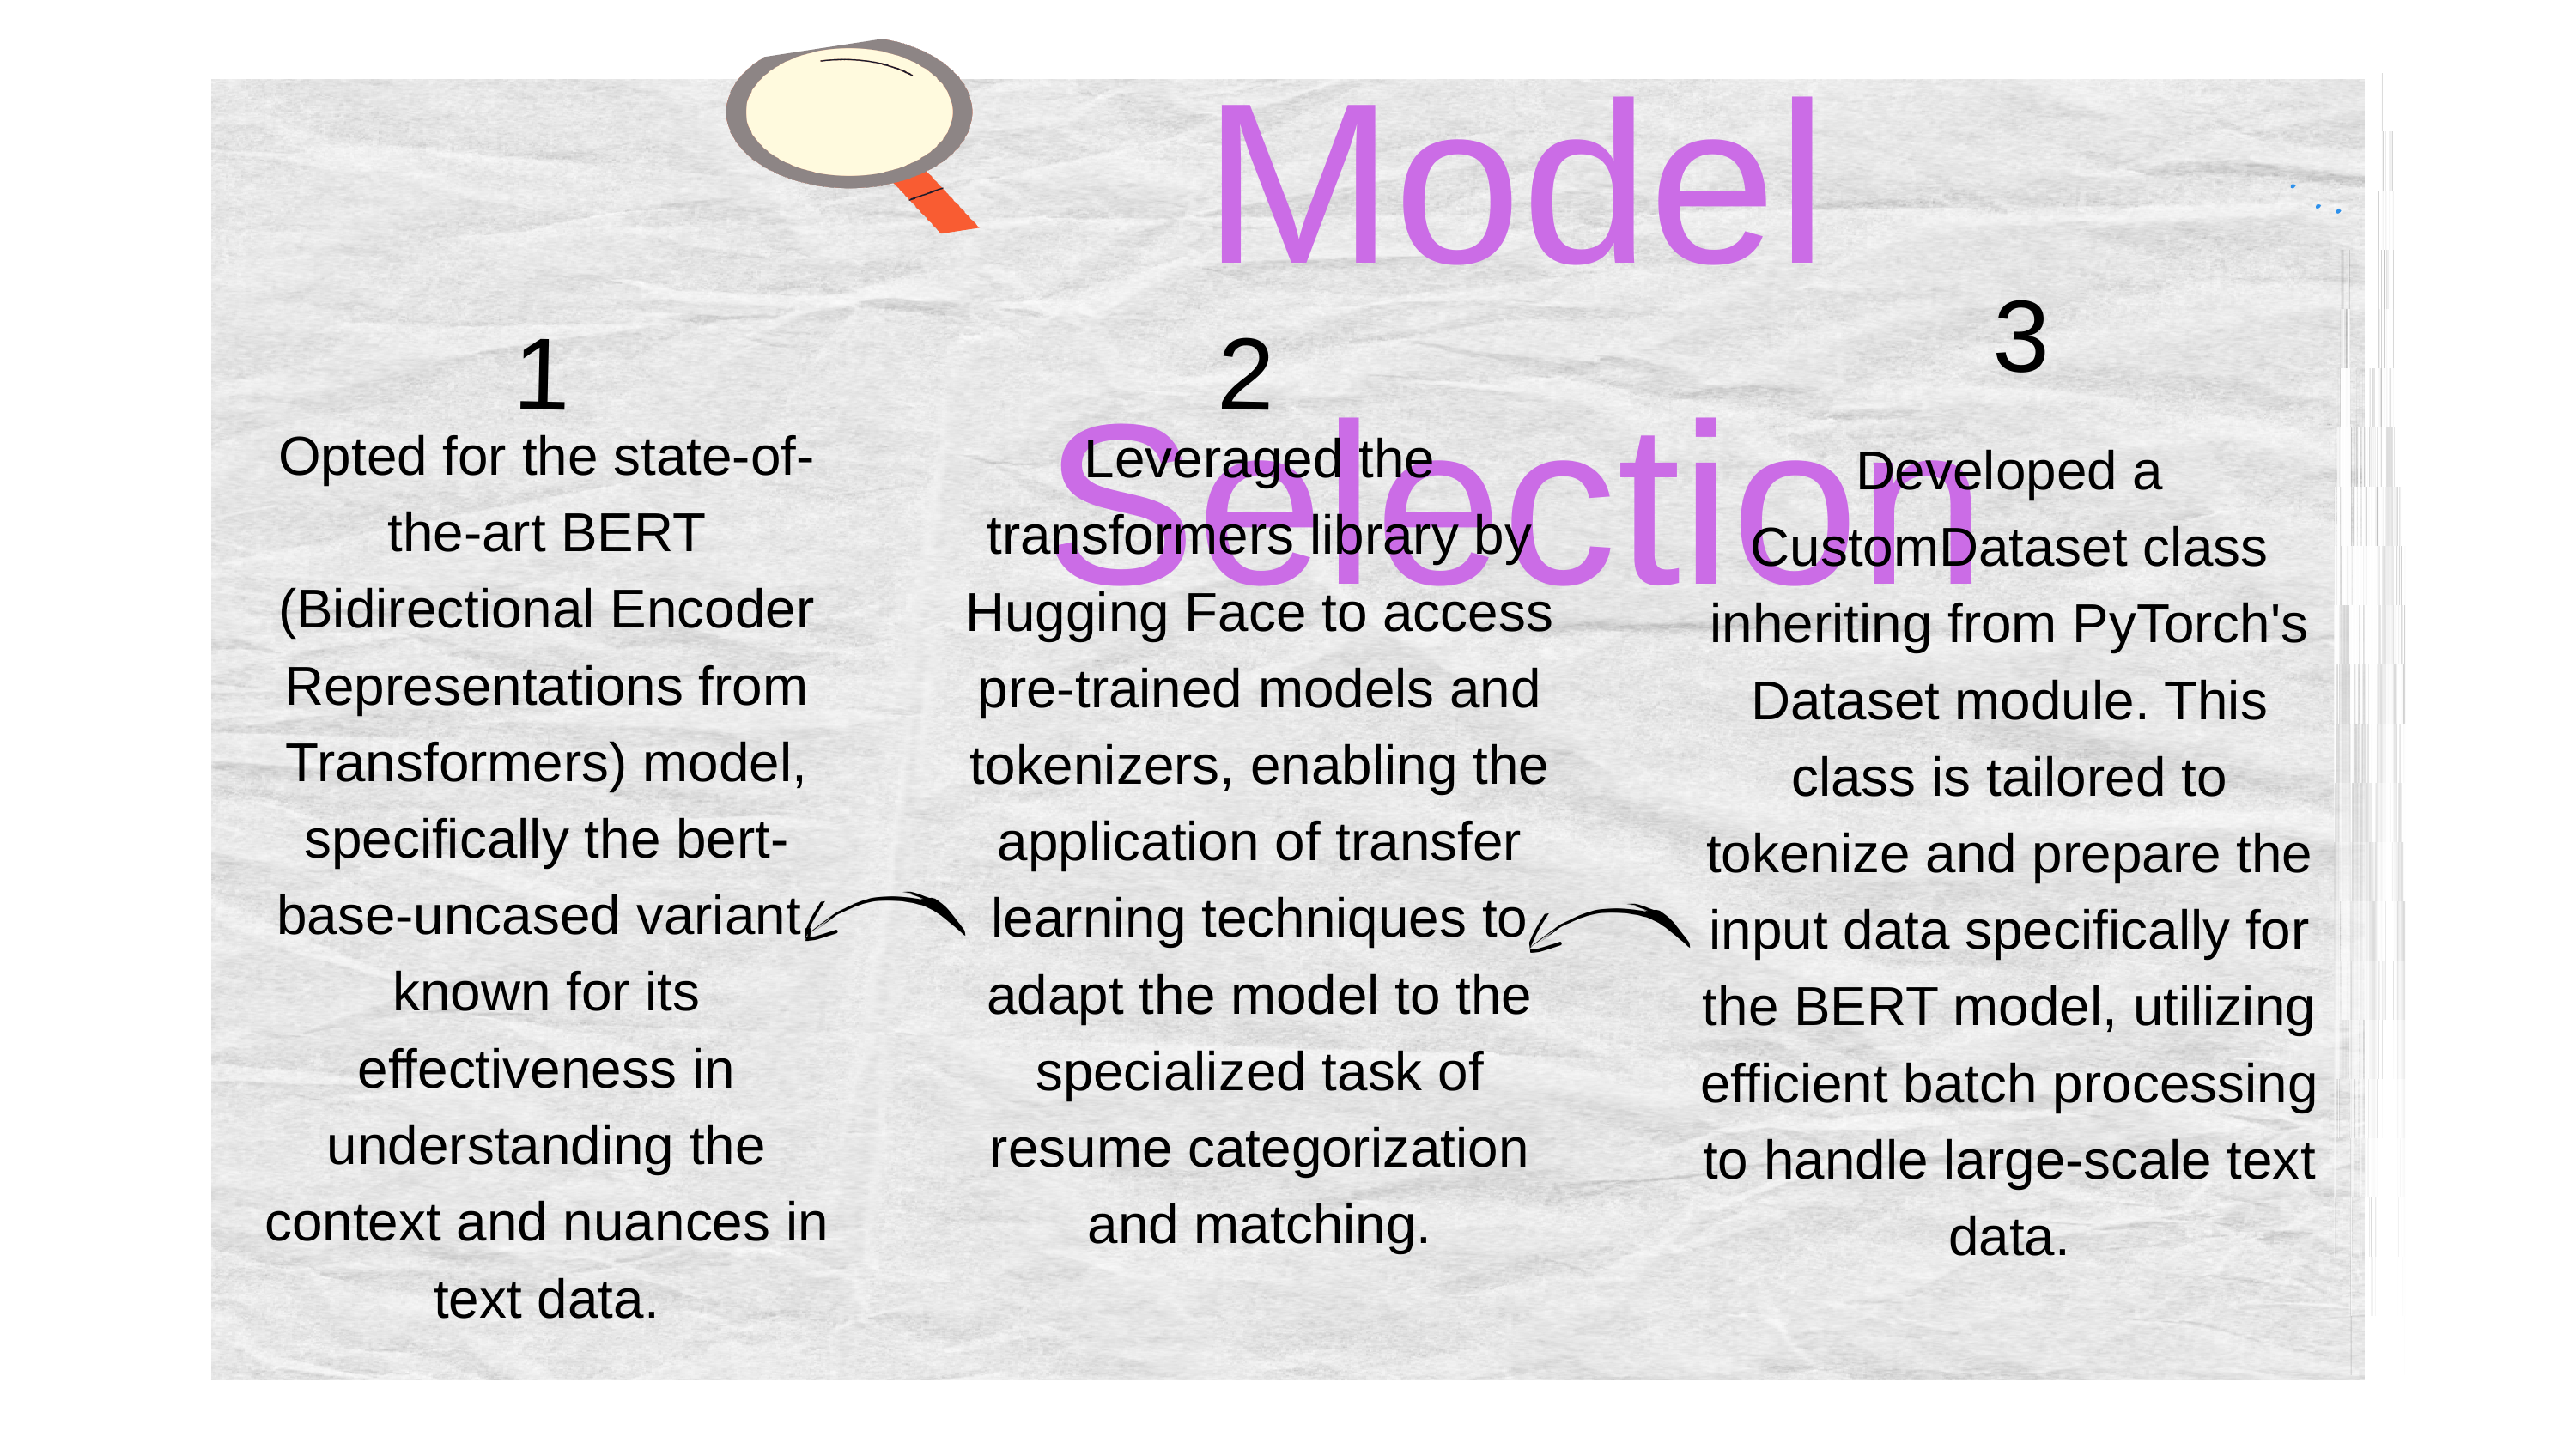

Model Selection

3
1
2
Opted for the state-of-the-art BERT (Bidirectional Encoder Representations from Transformers) model, specifically the bert-base-uncased variant, known for its effectiveness in understanding the context and nuances in text data.

Leveraged the transformers library by Hugging Face to access pre-trained models and tokenizers, enabling the application of transfer learning techniques to adapt the model to the specialized task of resume categorization and matching.

Developed a CustomDataset class inheriting from PyTorch's Dataset module. This class is tailored to tokenize and prepare the input data specifically for the BERT model, utilizing efficient batch processing to handle large-scale text data.